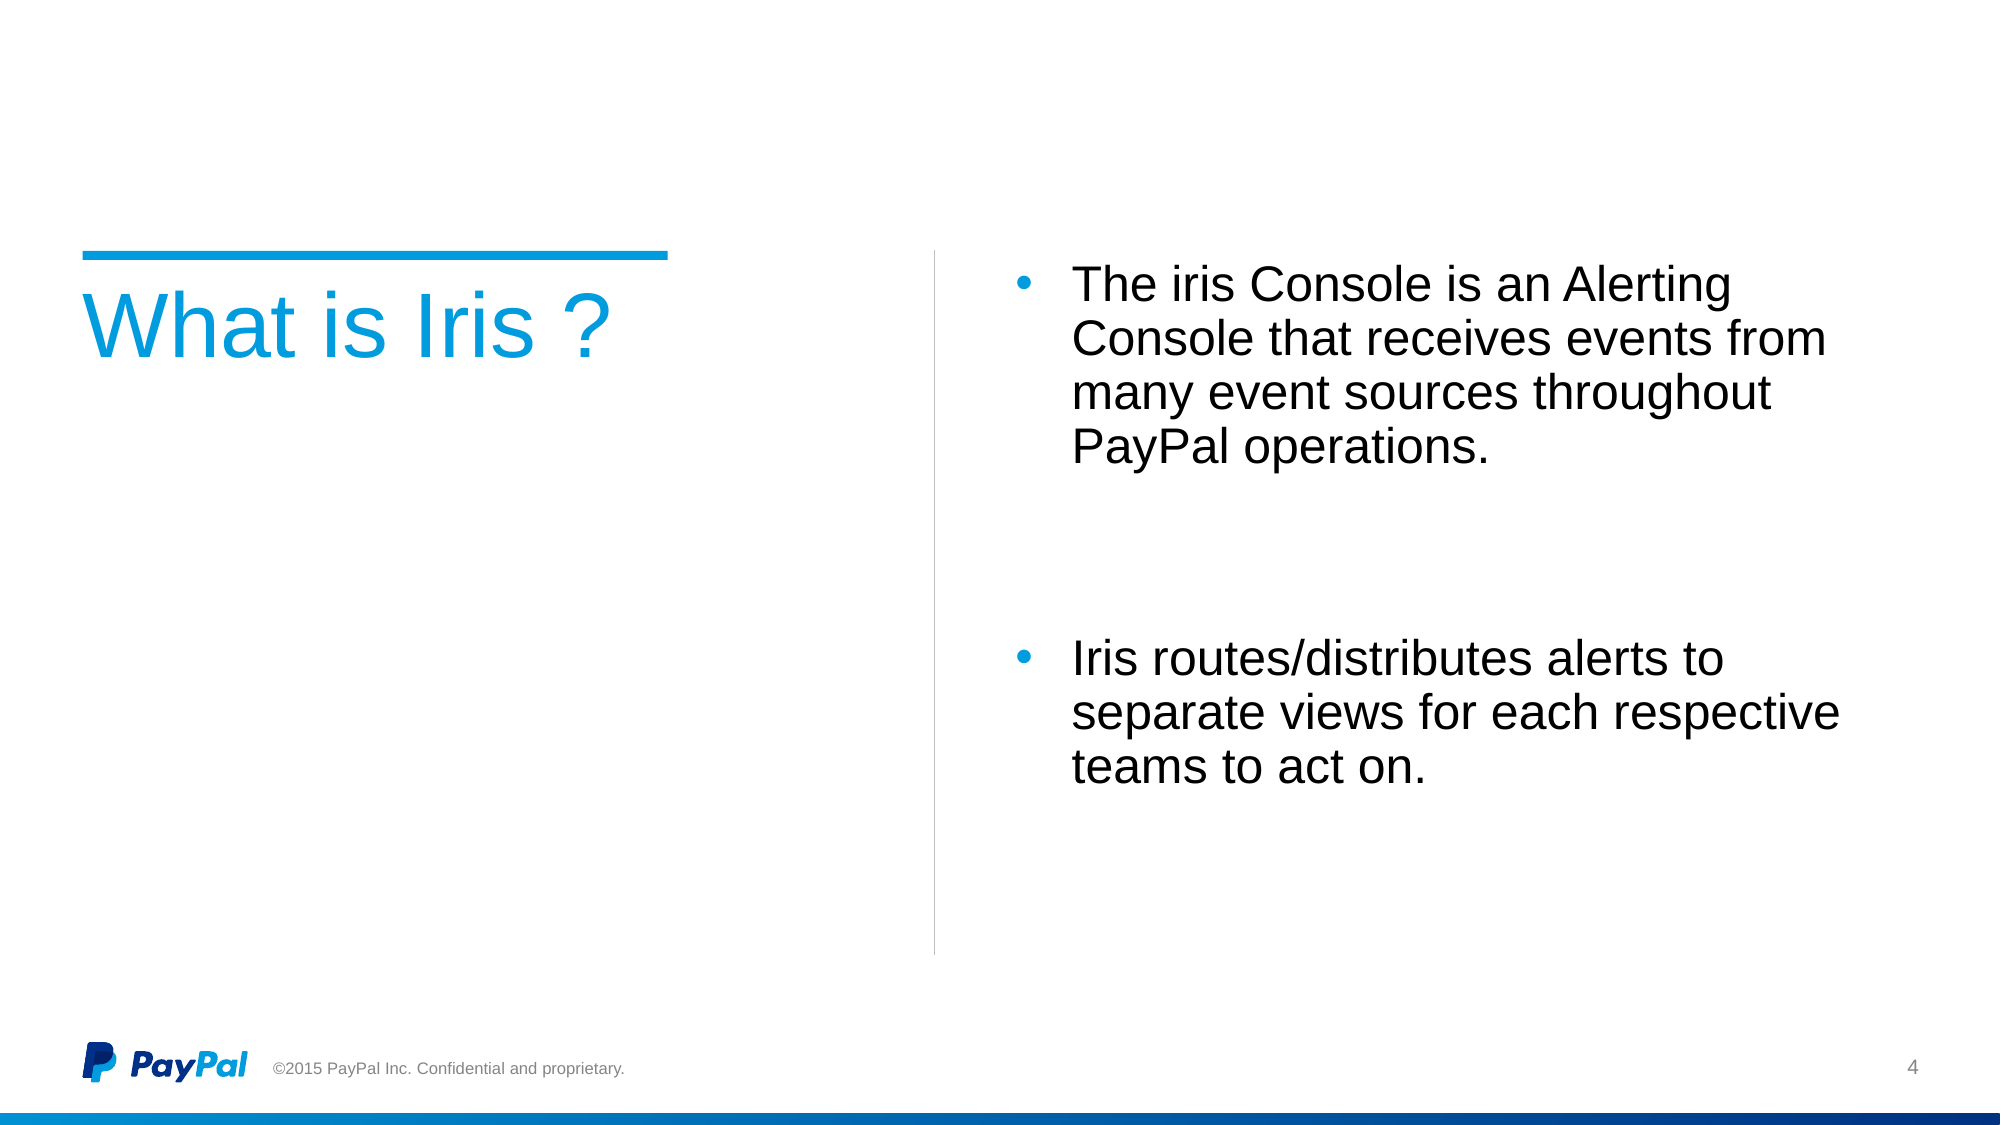

The iris Console is an Alerting Console that receives events from many event sources throughout PayPal operations.

Iris routes/distributes alerts to separate views for each respective teams to act on.
# What is Iris ?
©2015 PayPal Inc. Confidential and proprietary.
4